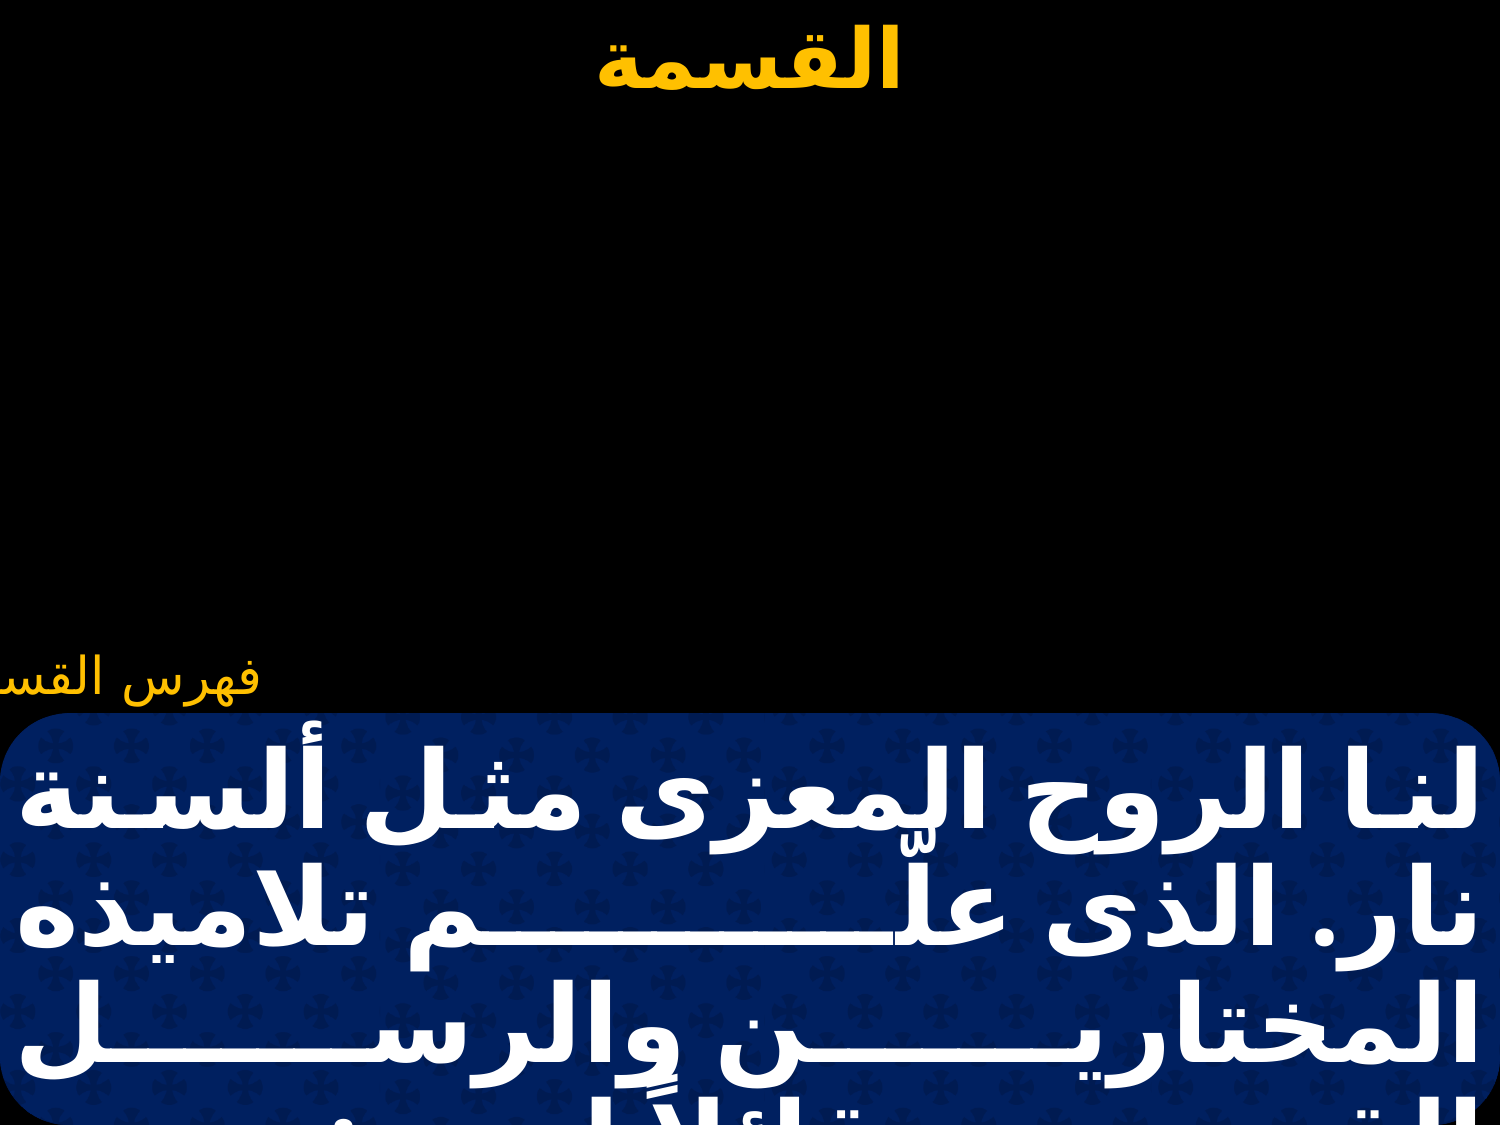

#
لنا الروح المعزى مثل ألسنة نار. الذى علَّم تلاميذه المختارين والرسل القديسين قائلاً لهم: متى صليتم فأطلبوا هكذا وقولوا: